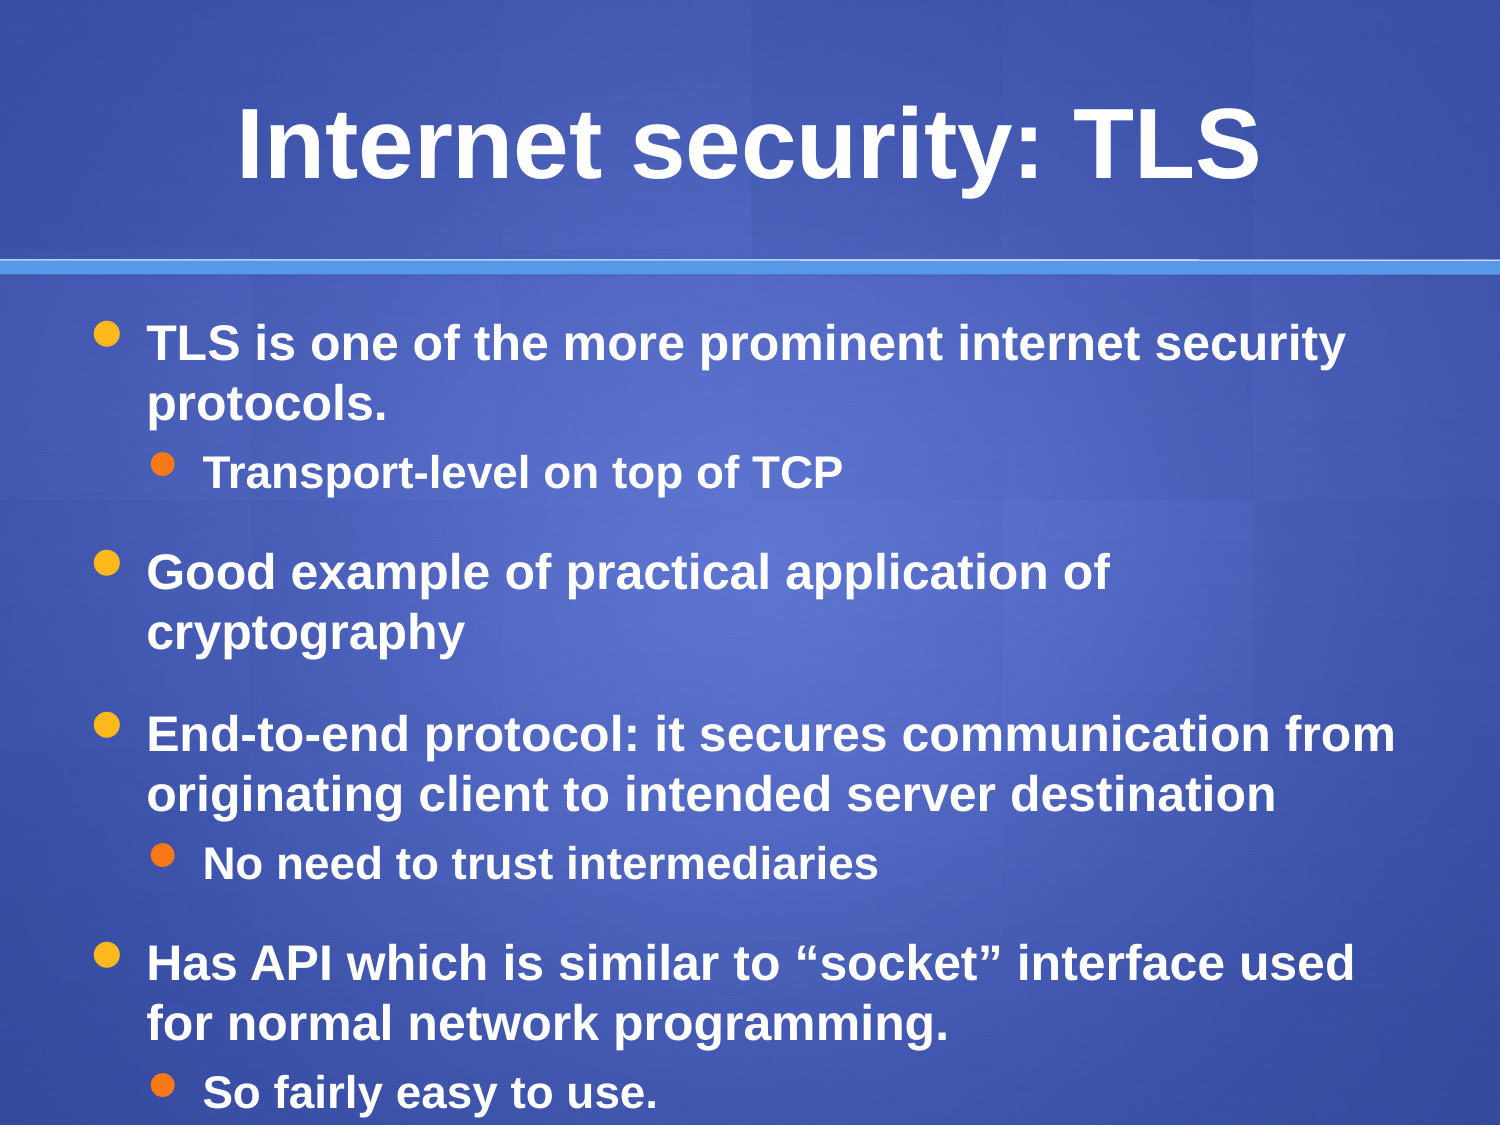

# Internet security: TLS
TLS is one of the more prominent internet security protocols.
Transport-level on top of TCP
Good example of practical application of cryptography
End-to-end protocol: it secures communication from originating client to intended server destination
No need to trust intermediaries
Has API which is similar to “socket” interface used for normal network programming.
So fairly easy to use.